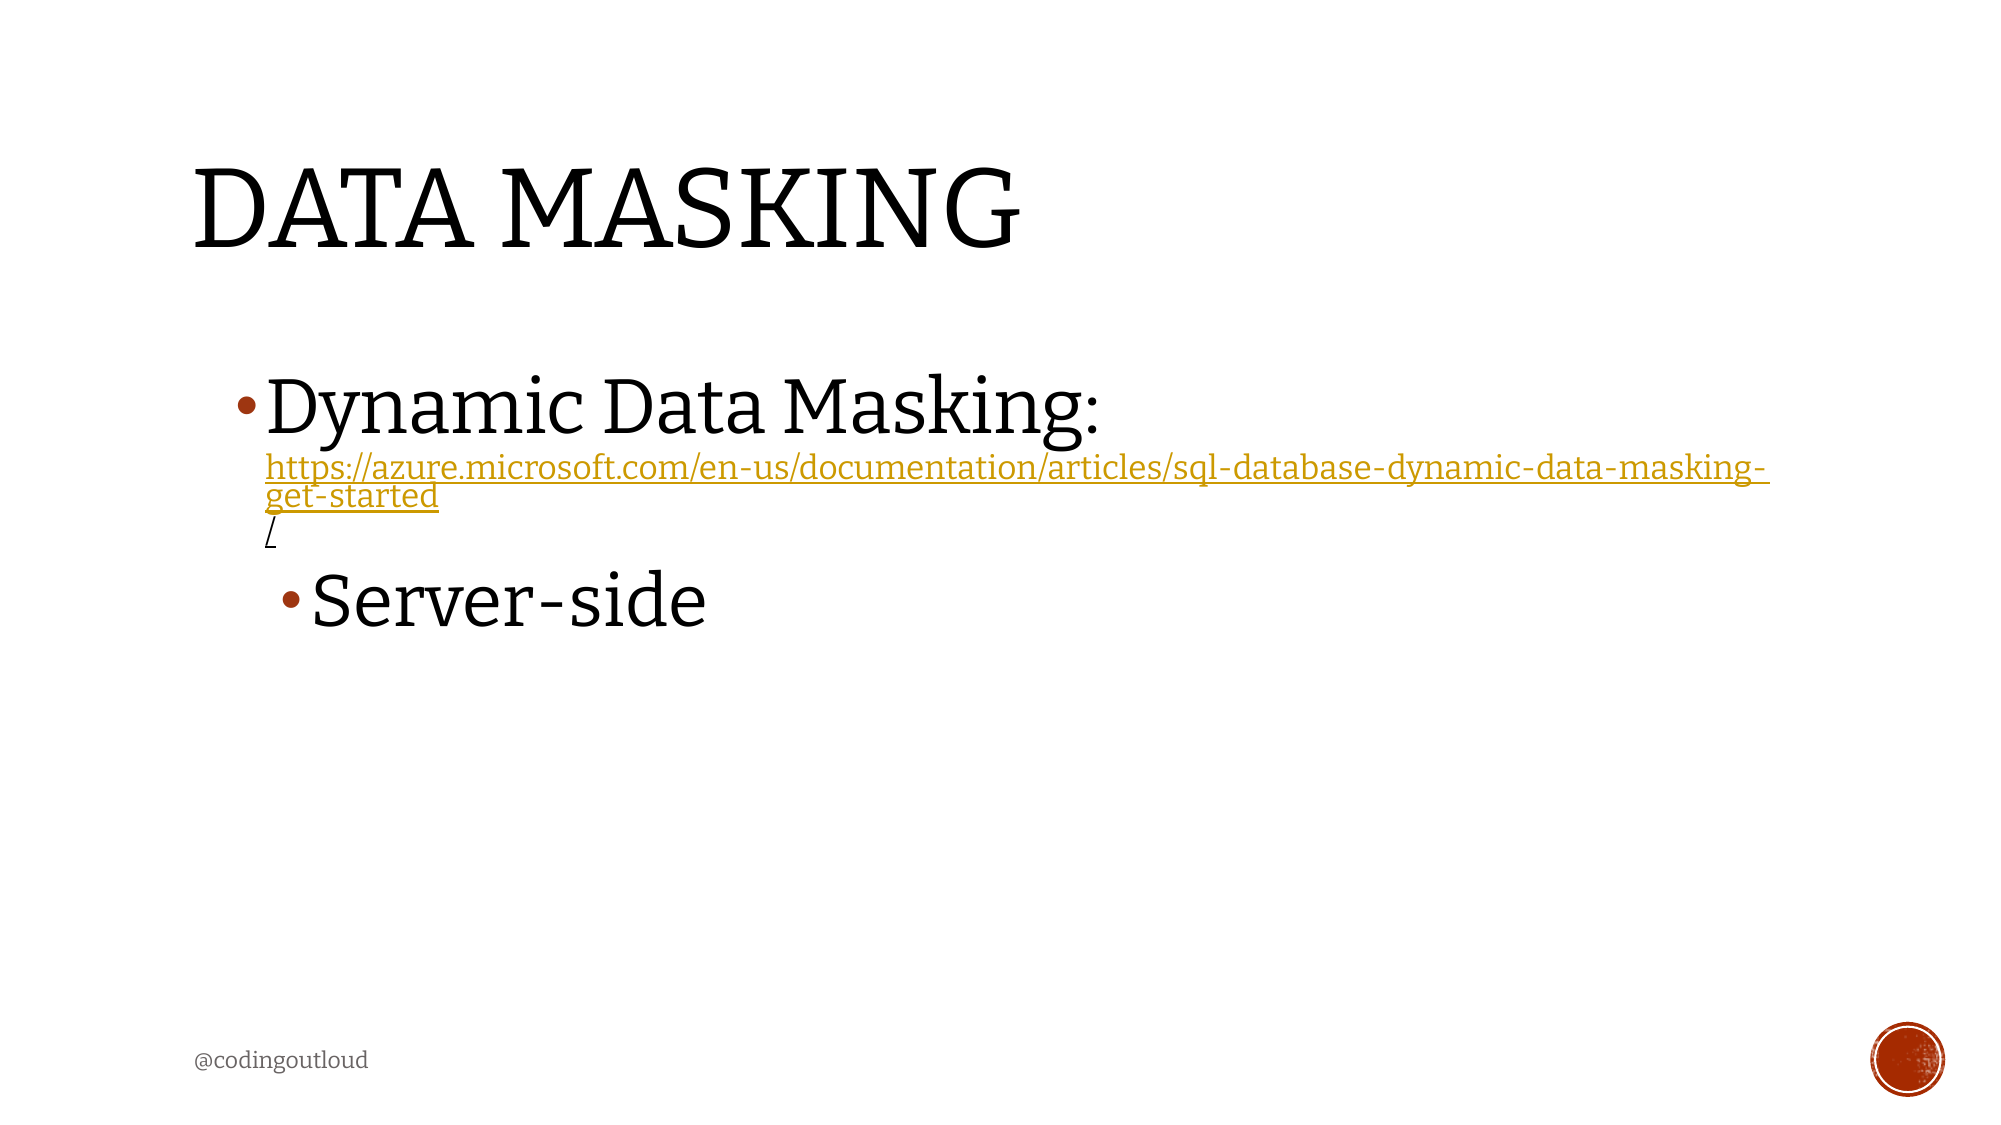

# Data Masking
Dynamic Data Masking: https://azure.microsoft.com/en-us/documentation/articles/sql-database-dynamic-data-masking-get-started/
Server-side

@codingoutloud